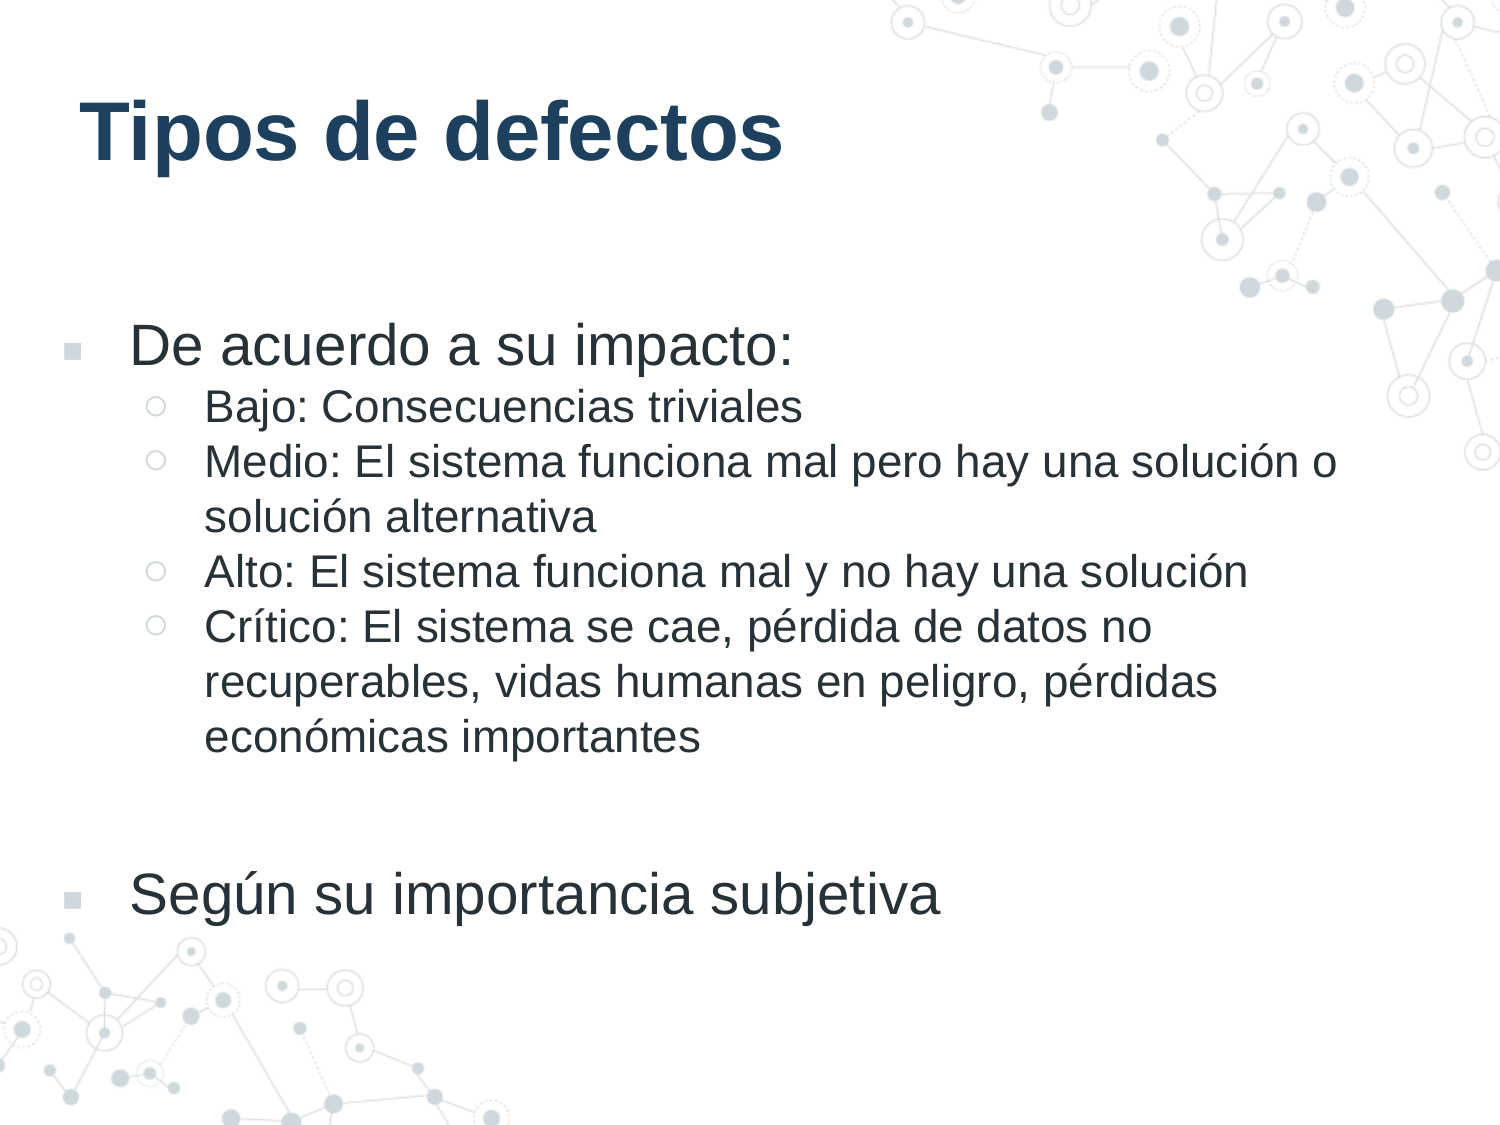

# Tipos de defectos

De acuerdo a su impacto:
Bajo: Consecuencias triviales
Medio: El sistema funciona mal pero hay una solución o solución alternativa
Alto: El sistema funciona mal y no hay una solución
Crítico: El sistema se cae, pérdida de datos no recuperables, vidas humanas en peligro, pérdidas económicas importantes

Según su importancia subjetiva